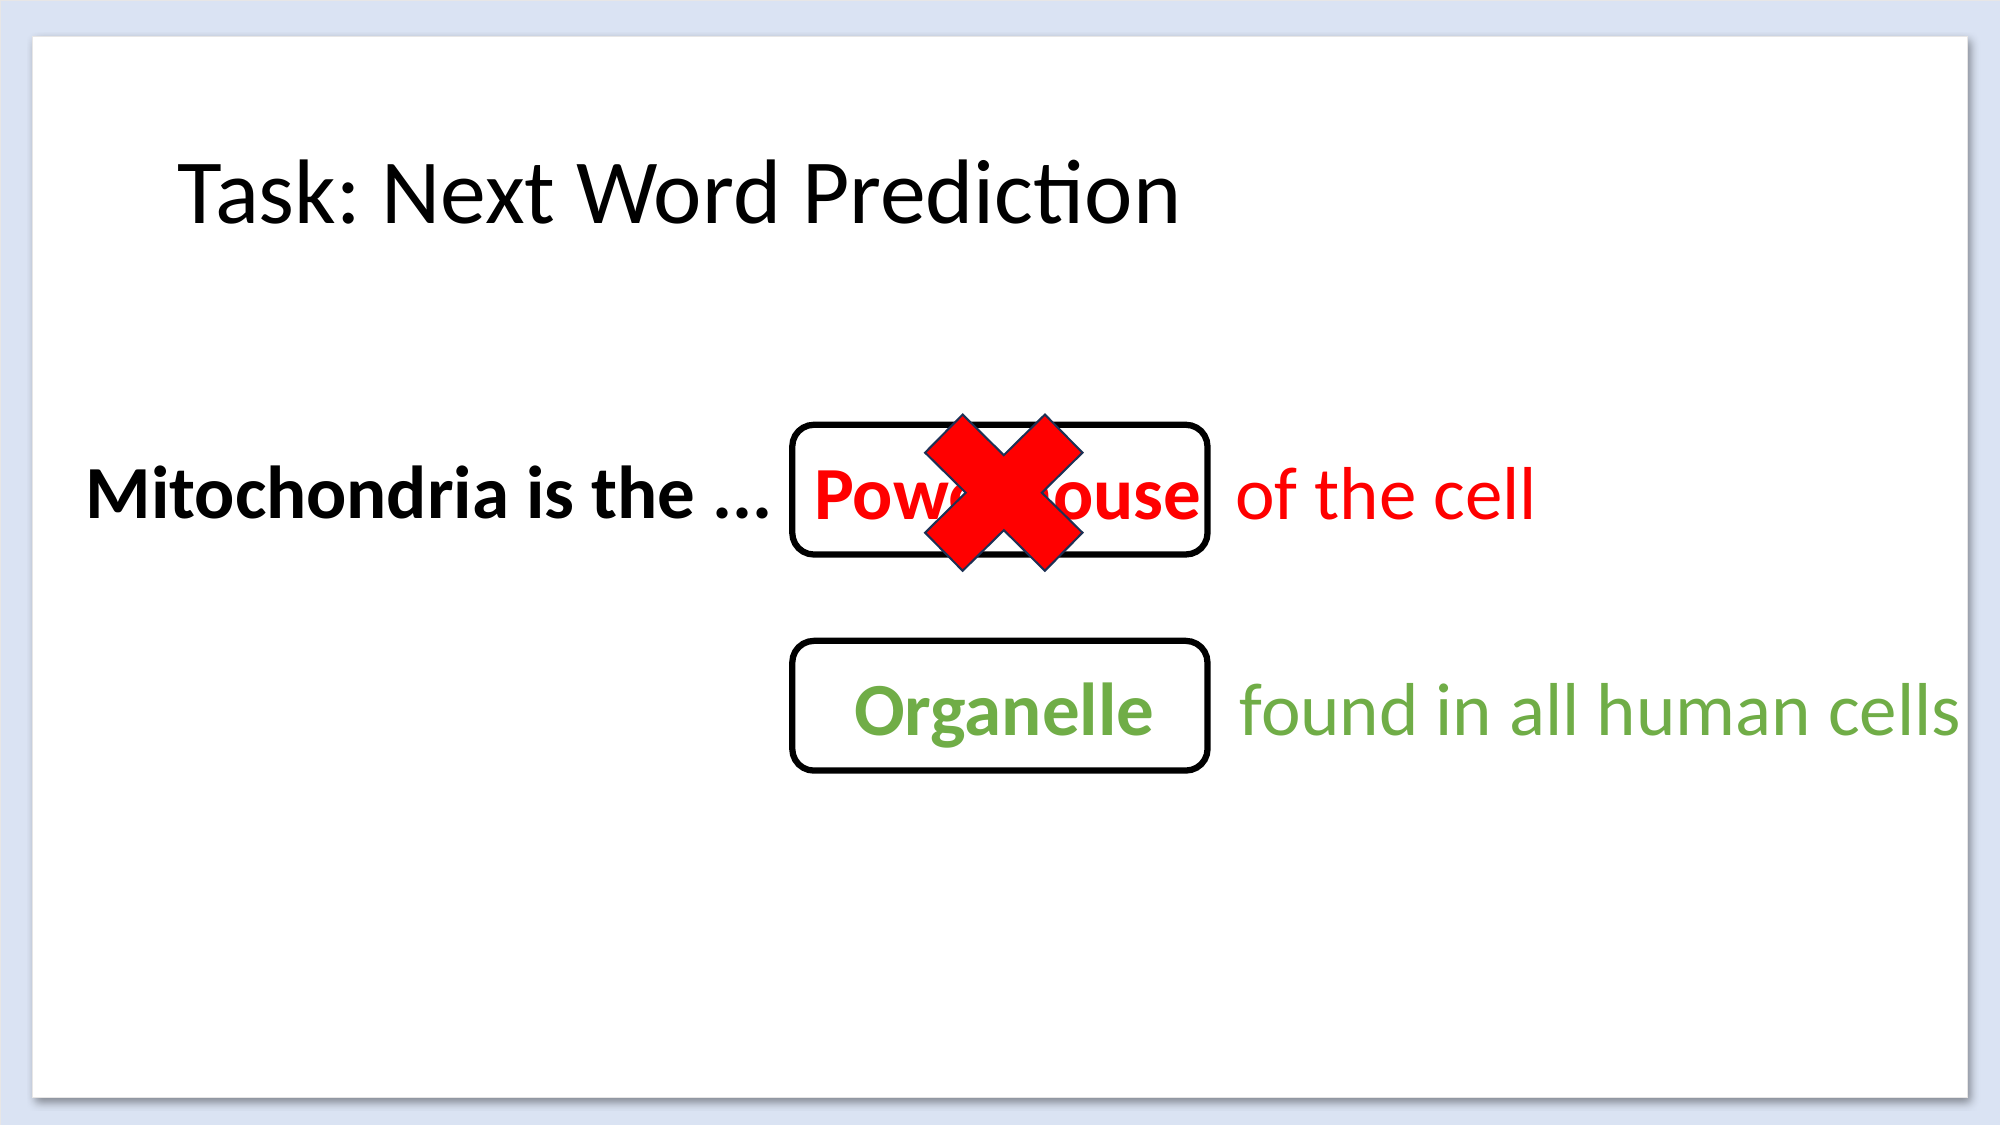

Task: Next Word Prediction

Mitochondria is the ...
Powerhouse  of the cell

Organelle     found in all human cells